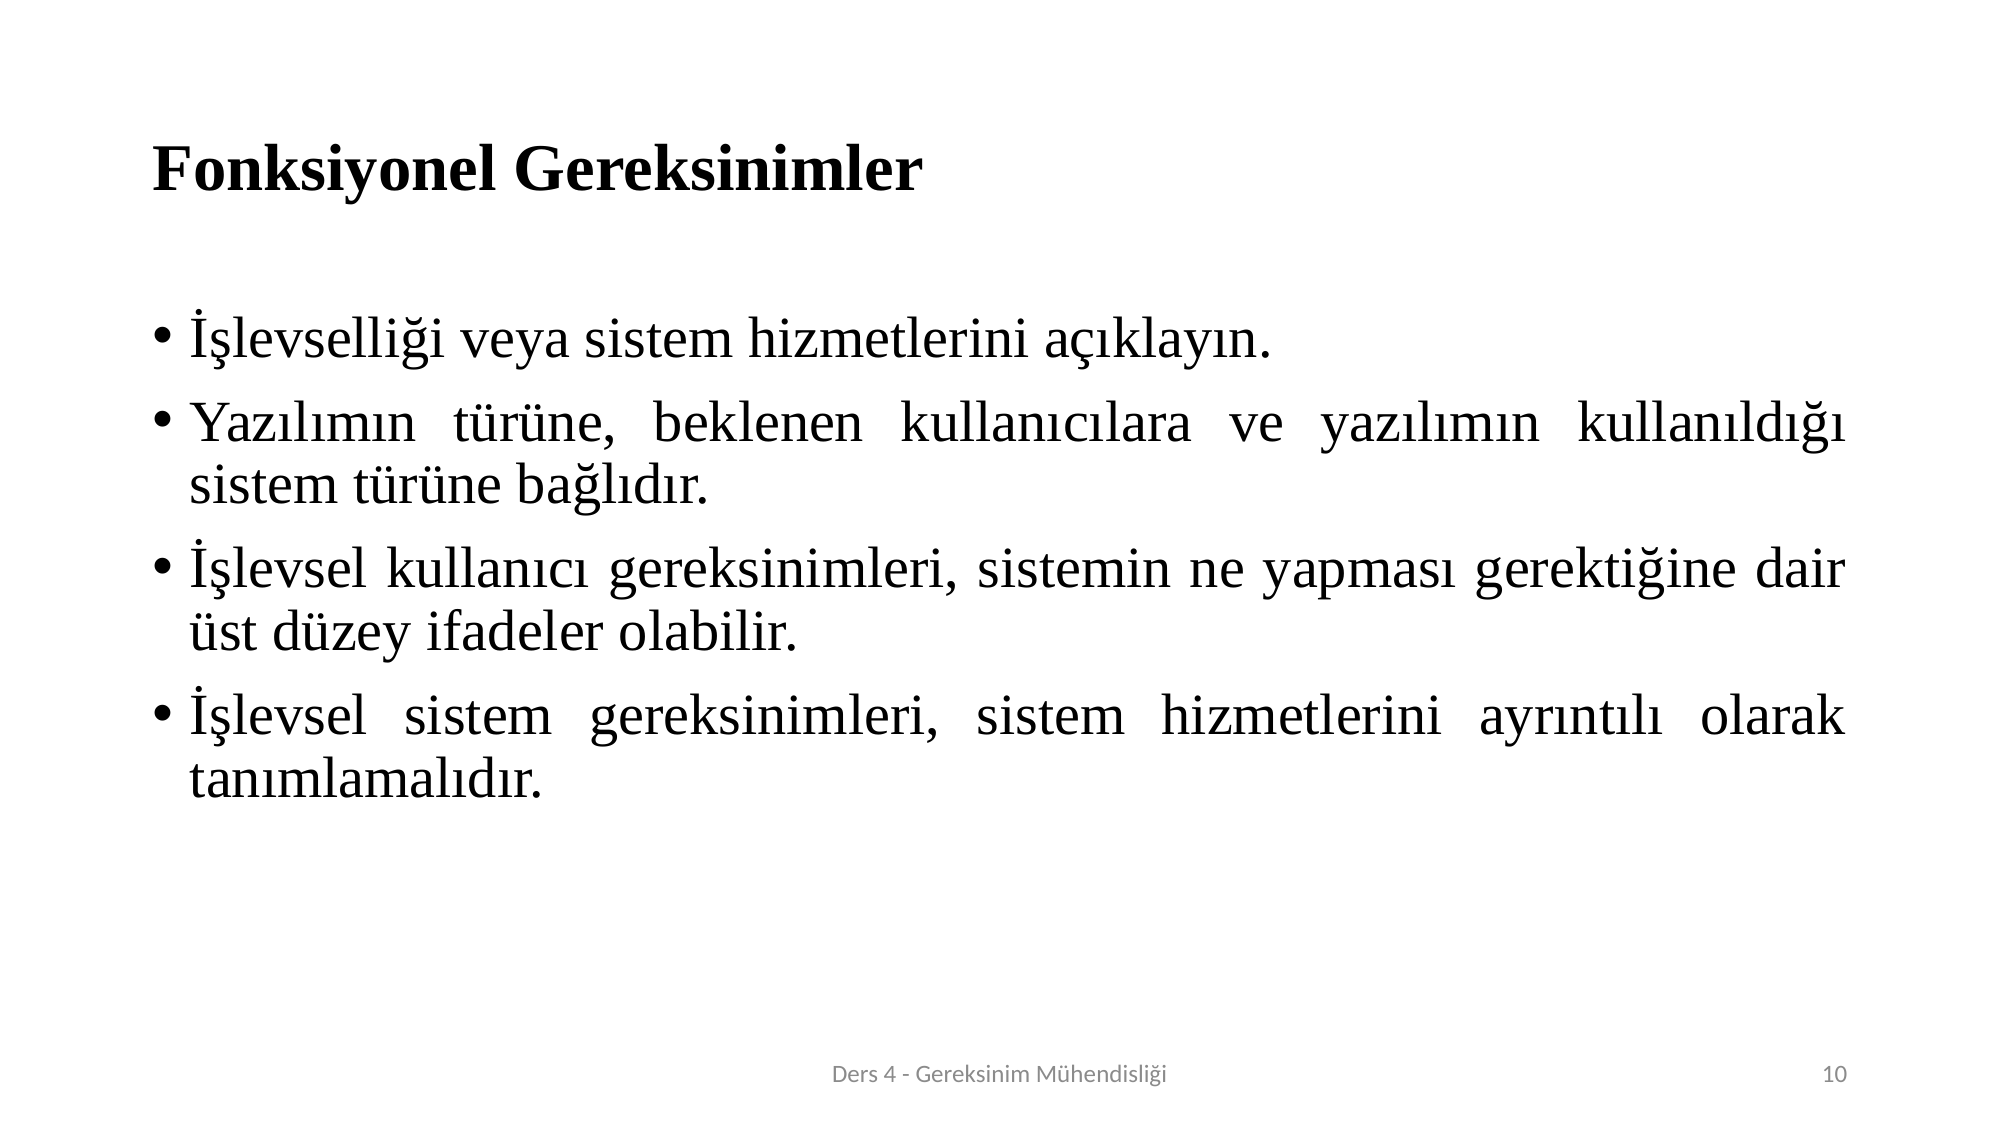

# Fonksiyonel Gereksinimler
İşlevselliği veya sistem hizmetlerini açıklayın.
Yazılımın türüne, beklenen kullanıcılara ve yazılımın kullanıldığı sistem türüne bağlıdır.
İşlevsel kullanıcı gereksinimleri, sistemin ne yapması gerektiğine dair üst düzey ifadeler olabilir.
İşlevsel sistem gereksinimleri, sistem hizmetlerini ayrıntılı olarak tanımlamalıdır.
Ders 4 - Gereksinim Mühendisliği
10